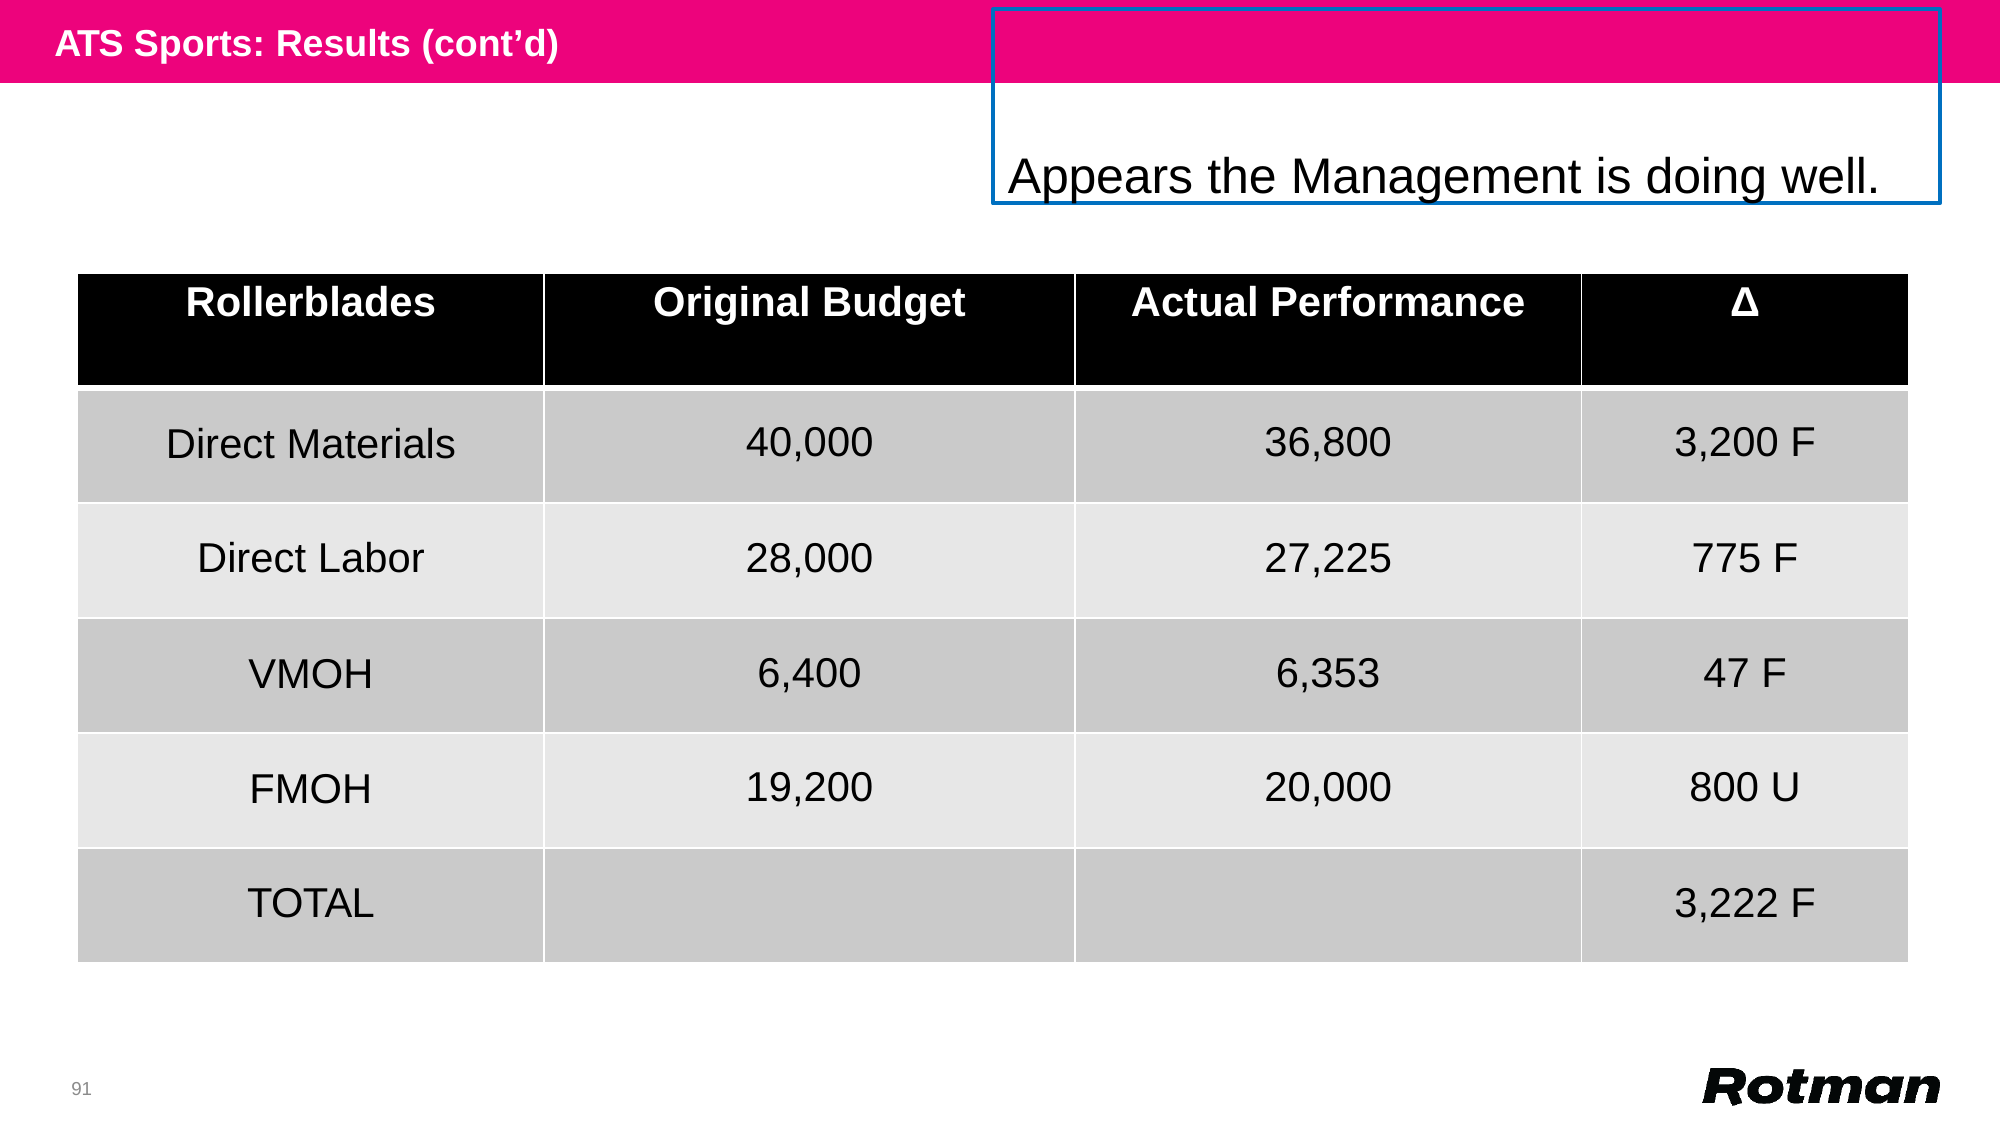

ATS Sports: Results (cont’d)

Appears the Management is doing well.
| Rollerblades | Original Budget | Actual Performance | Δ |
| --- | --- | --- | --- |
| Direct Materials | 40,000 | 36,800 | 3,200 F |
| Direct Labor | 28,000 | 27,225 | 775 F |
| VMOH | 6,400 | 6,353 | 47 F |
| FMOH | 19,200 | 20,000 | 800 U |
| TOTAL |  |  | 3,222 F |
91